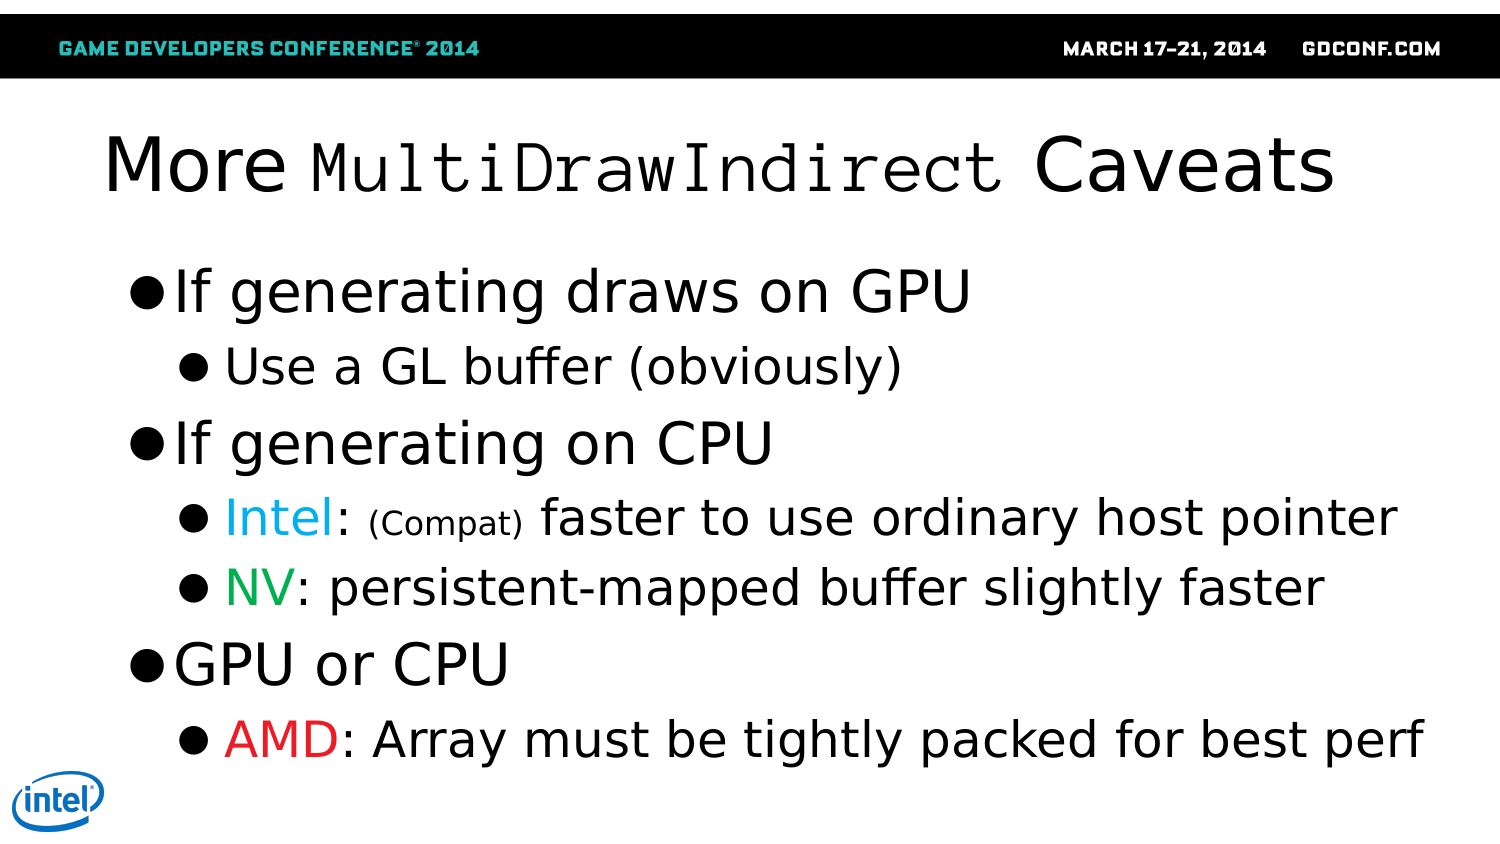

# More MultiDrawIndirect Caveats
If generating draws on GPU
Use a GL buffer (obviously)
If generating on CPU
Intel: (Compat) faster to use ordinary host pointer
NV: persistent-mapped buffer slightly faster
GPU or CPU
AMD: Array must be tightly packed for best perf